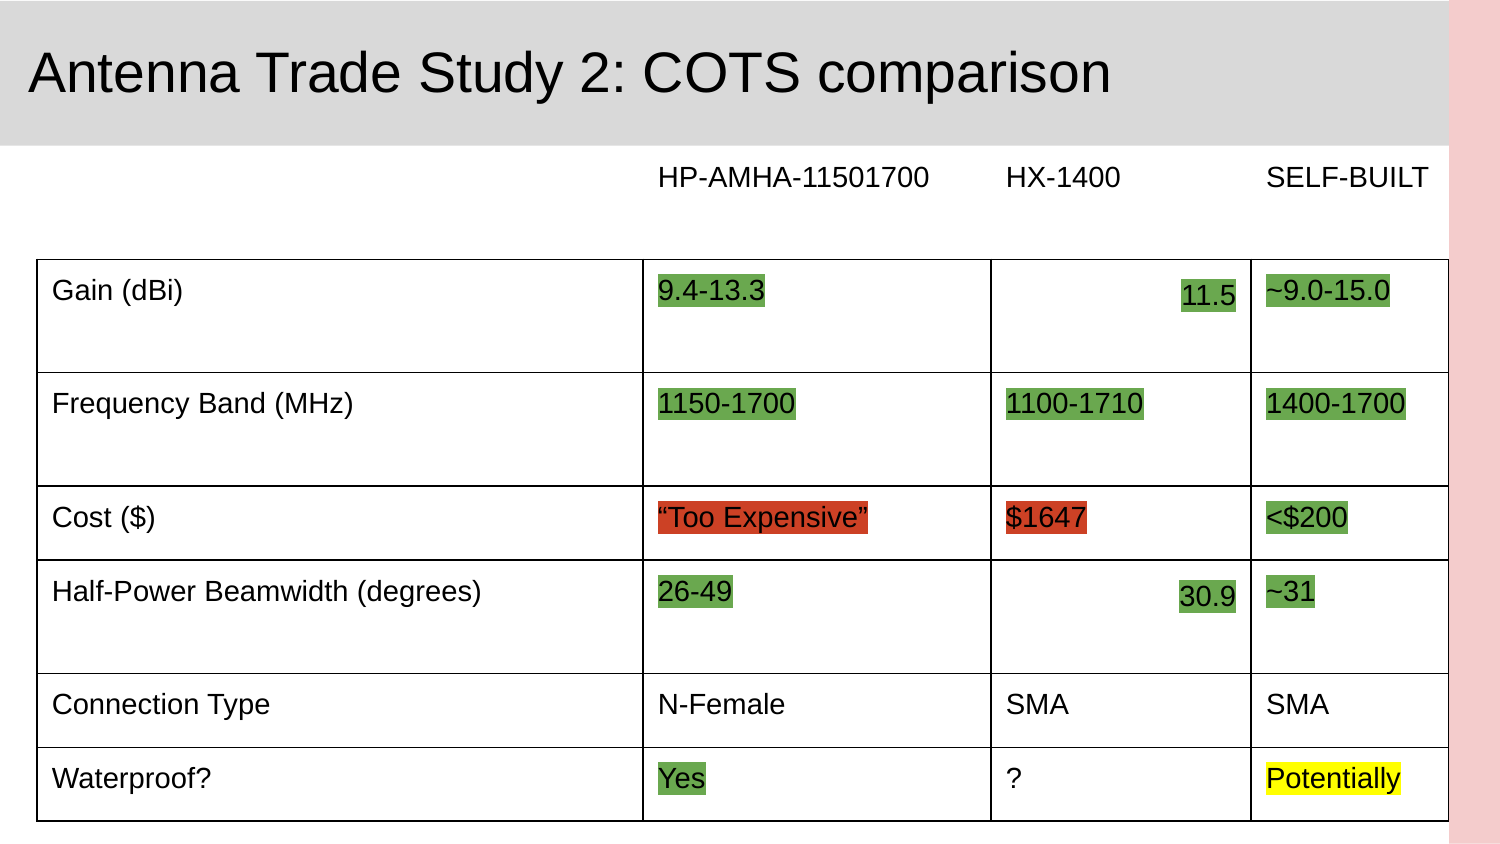

# Antenna Trade Study 2: COTS comparison
|  | HP-AMHA-11501700 | HX-1400 | SELF-BUILT |
| --- | --- | --- | --- |
| Gain (dBi) | 9.4-13.3 | 11.5 | ~9.0-15.0 |
| Frequency Band (MHz) | 1150-1700 | 1100-1710 | 1400-1700 |
| Cost ($) | “Too Expensive” | $1647 | <$200 |
| Half-Power Beamwidth (degrees) | 26-49 | 30.9 | ~31 |
| Connection Type | N-Female | SMA | SMA |
| Waterproof? | Yes | ? | Potentially |